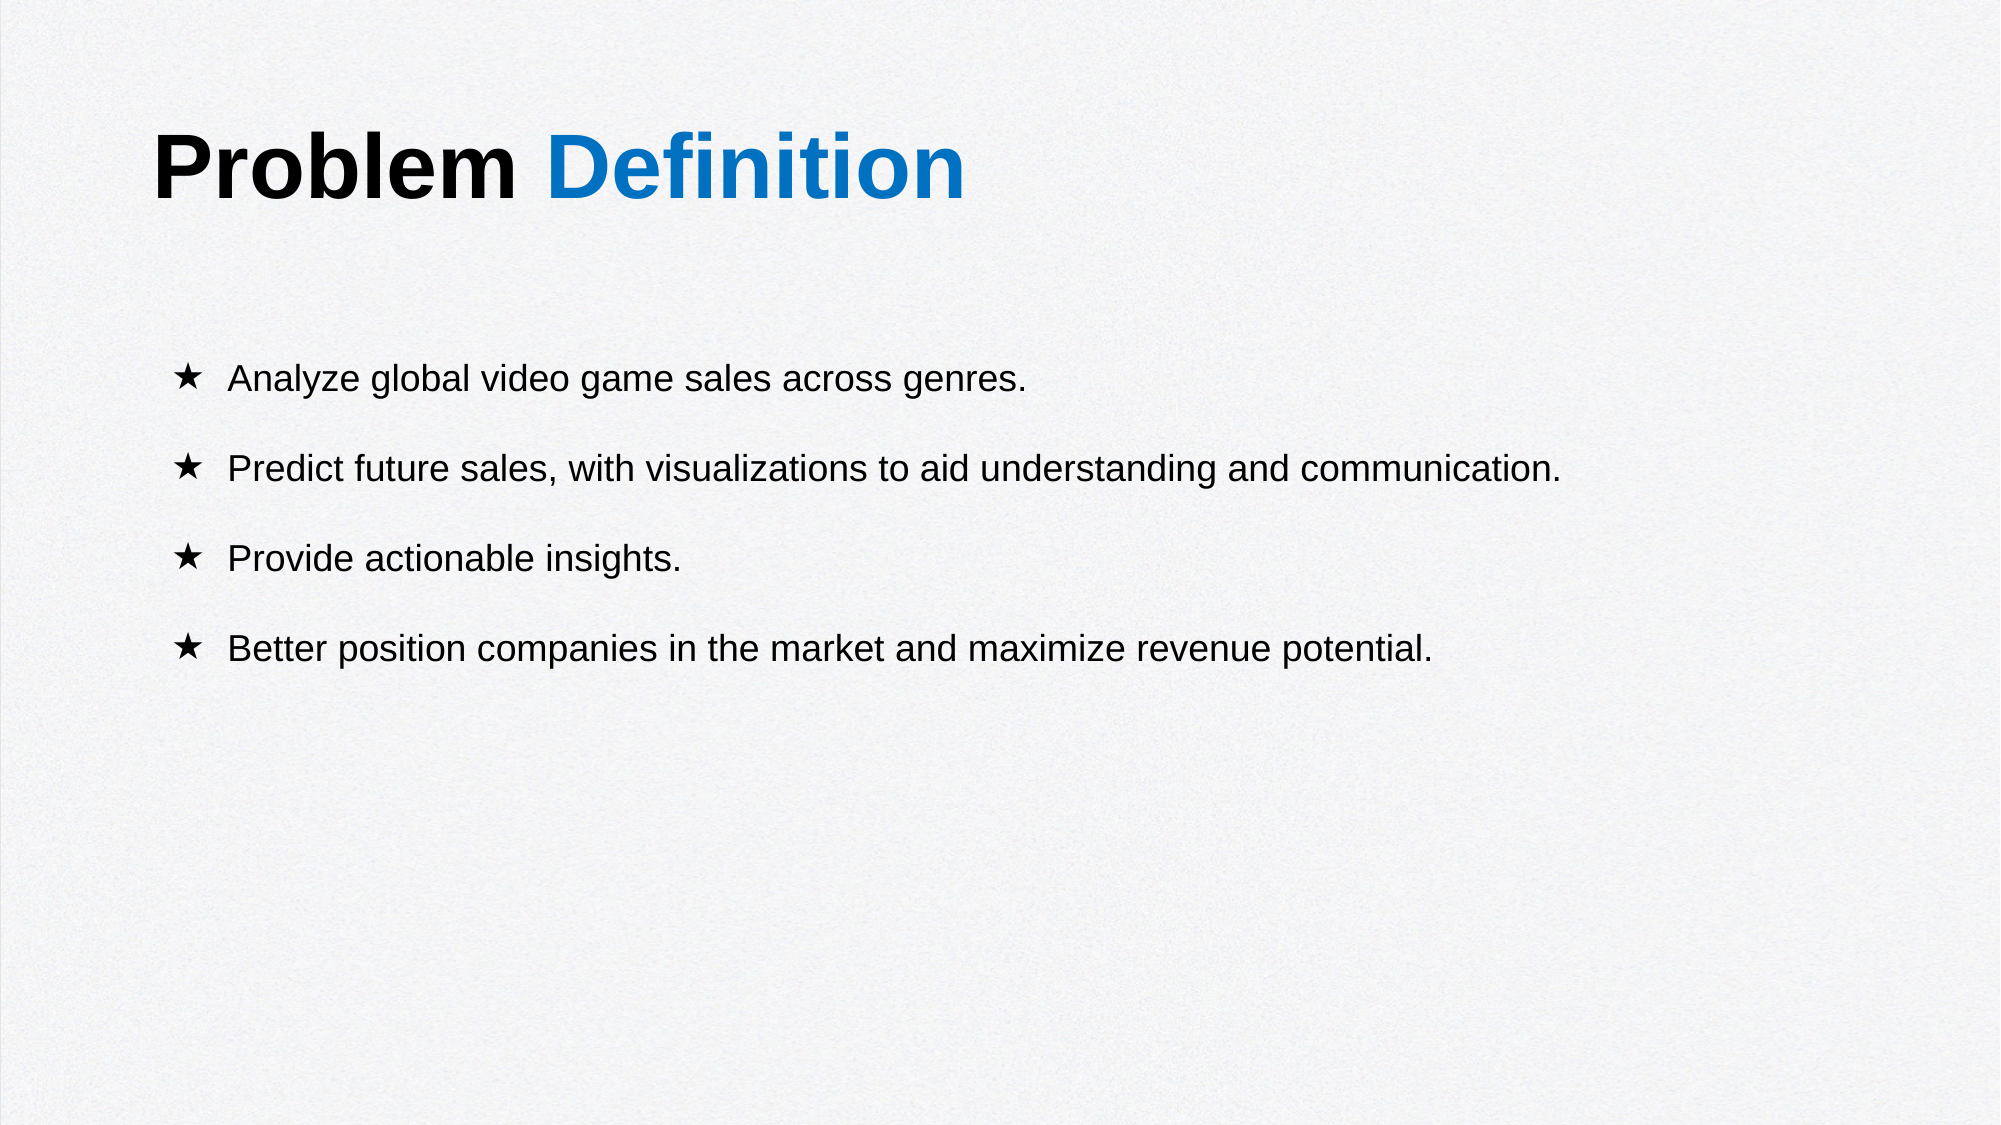

# Problem Definition
Analyze global video game sales across genres.
Predict future sales, with visualizations to aid understanding and communication.
Provide actionable insights.
Better position companies in the market and maximize revenue potential.